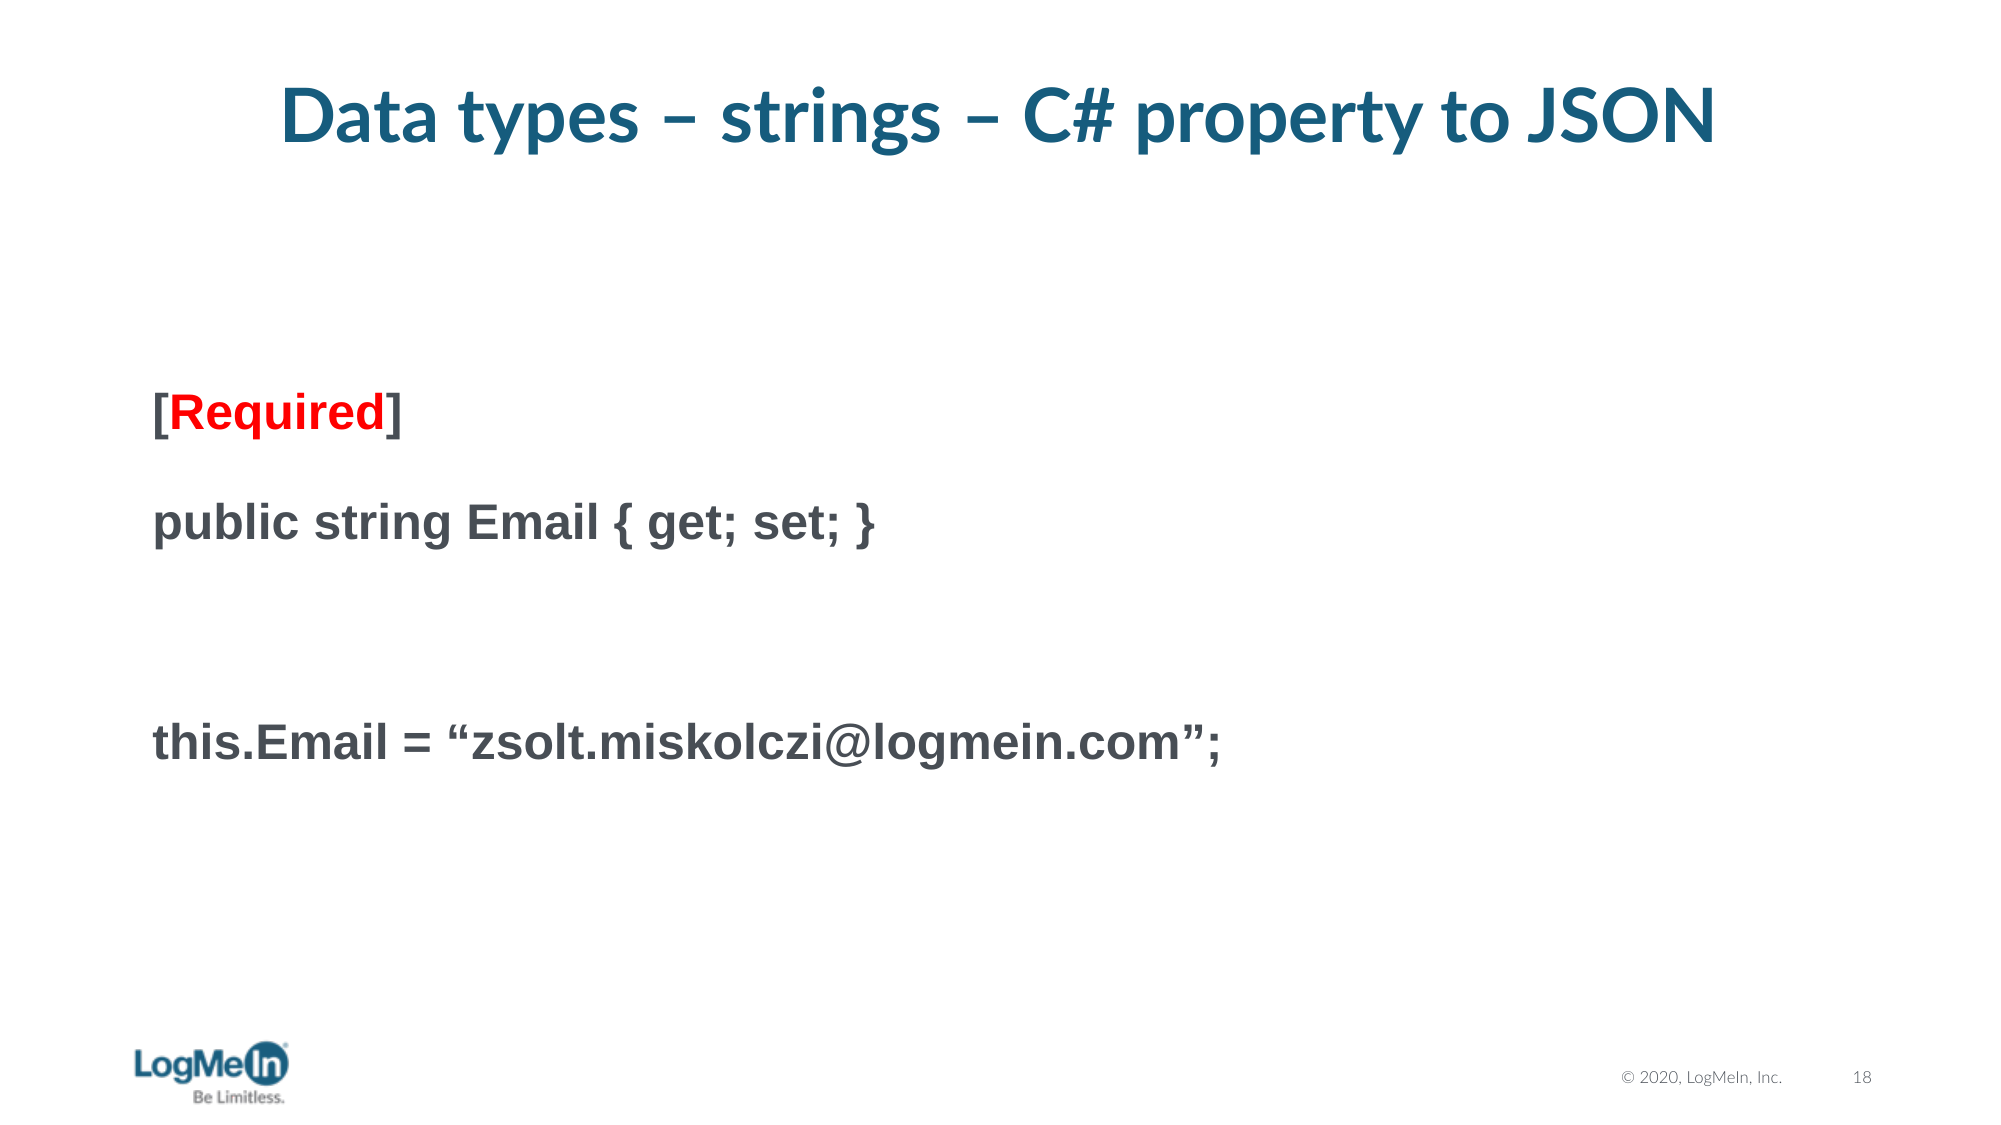

# Data types – strings – C# property to JSON

[Required]
public string Email { get; set; }

this.Email = “zsolt.miskolczi@logmein.com”;